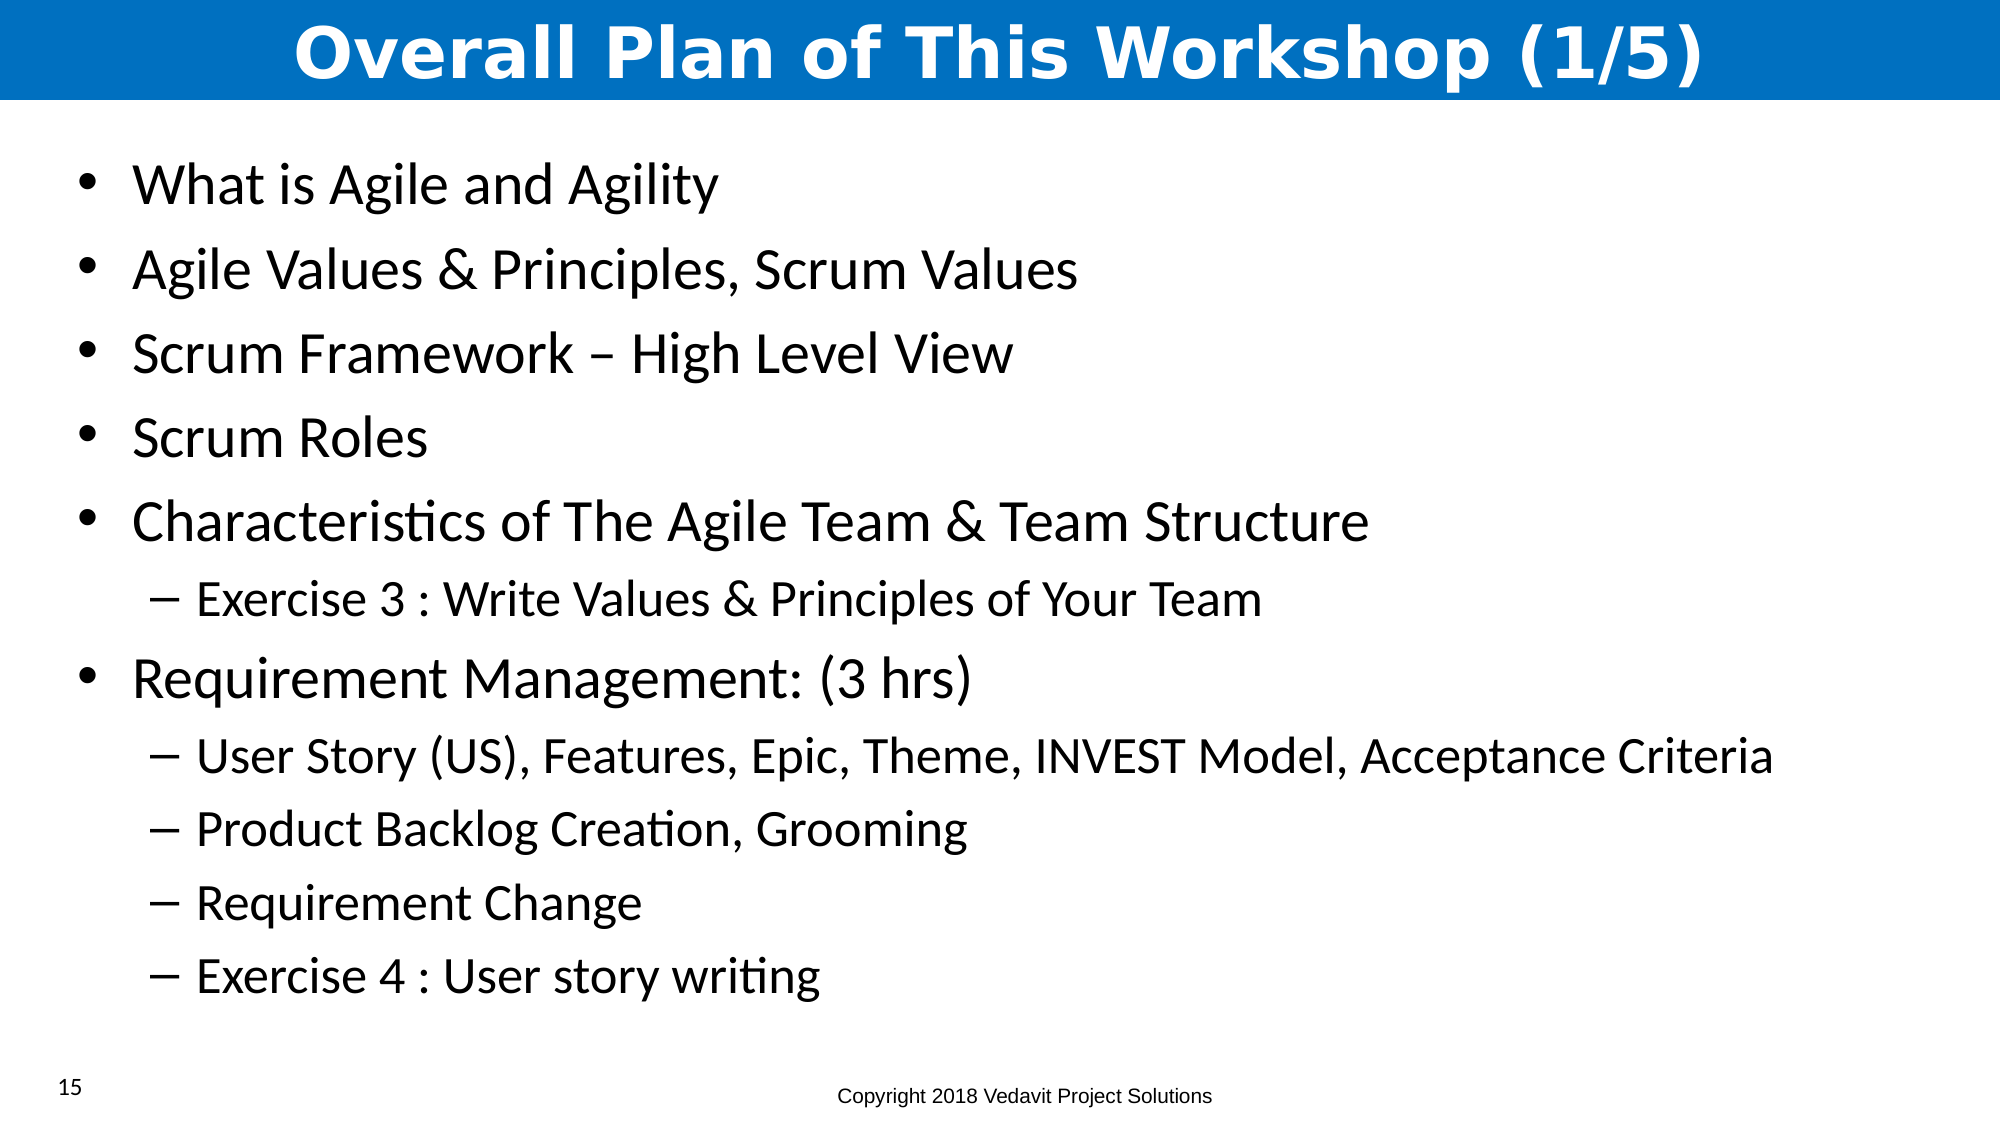

# Overall Plan of This Workshop (1/5)
What is Agile and Agility
Agile Values & Principles, Scrum Values
Scrum Framework – High Level View
Scrum Roles
Characteristics of The Agile Team & Team Structure
Exercise 3 : Write Values & Principles of Your Team
Requirement Management: (3 hrs)
User Story (US), Features, Epic, Theme, INVEST Model, Acceptance Criteria
Product Backlog Creation, Grooming
Requirement Change
Exercise 4 : User story writing
15